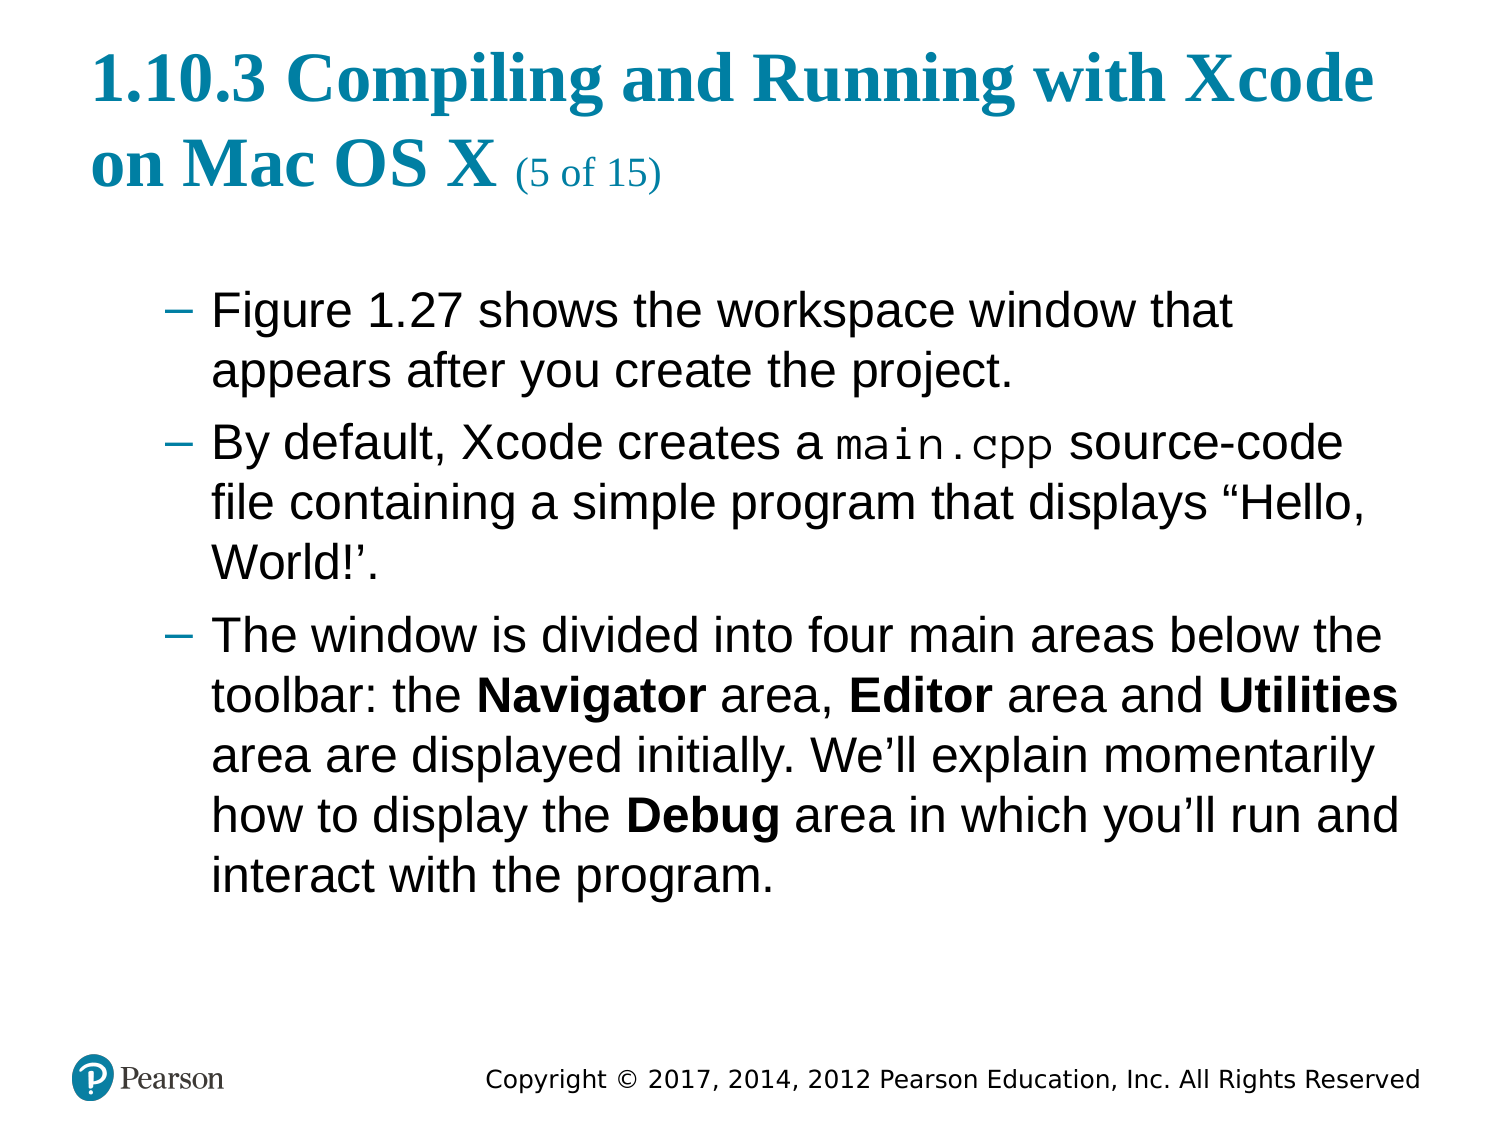

# 1.10.3 Compiling and Running with X code on Mac O S X (5 of 15)
Figure 1.27 shows the workspace window that appears after you create the project.
By default, X code creates a main.cpp source-code file containing a simple program that displays “Hello, World!’.
The window is divided into four main areas below the toolbar: the Navigator area, Editor area and Utilities area are displayed initially. We’ll explain momentarily how to display the Debug area in which you’ll run and interact with the program.